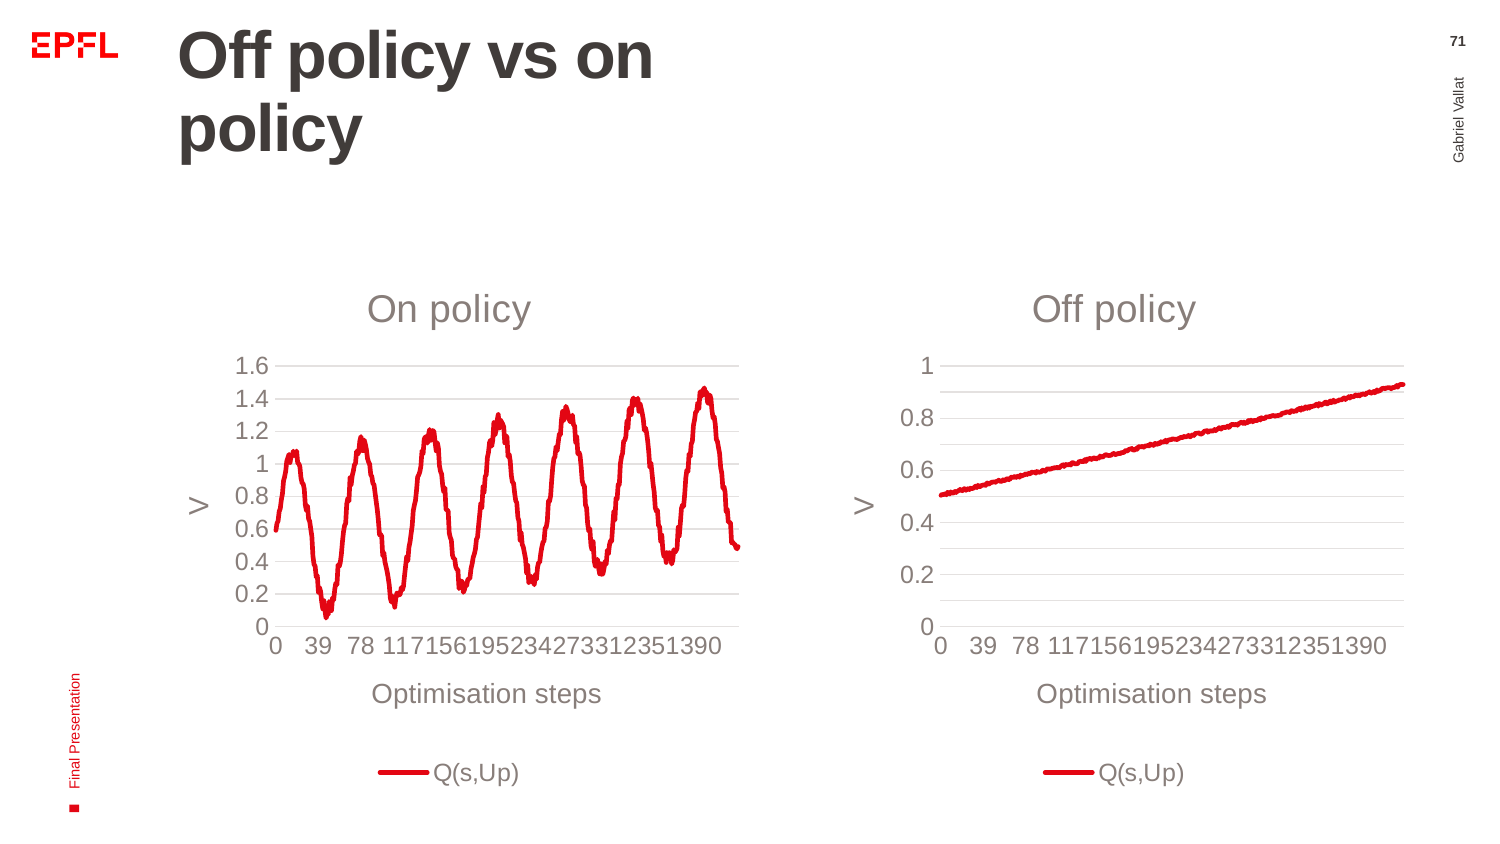

# Off policy vs on policy
71

### Chart: On policy

| Category | Q(s,Up) |
|---|---|
| 0 | 0.5905812429282447 |
| 1 | 0.6338274287030764 |
| 2 | 0.6488612927755881 |
| 3 | 0.7069651993069715 |
| 4 | 0.7252131243823161 |
| 5 | 0.7791049692358484 |
| 6 | 0.8162838687498459 |
| 7 | 0.8954089778467952 |
| 8 | 0.9194880501748726 |
| 9 | 0.9550497022539649 |
| 10 | 1.0158940305487527 |
| 11 | 1.0373292147018782 |
| 12 | 1.0580451041334642 |
| 13 | 1.0079371330943905 |
| 14 | 1.051842483823205 |
| 15 | 1.0528254820202498 |
| 16 | 1.0782362626027013 |
| 17 | 1.0501968619552957 |
| 18 | 1.055957711048877 |
| 19 | 1.0791576963391893 |
| 20 | 1.004763281821119 |
| 21 | 1.0017795211134317 |
| 22 | 0.9833230540794801 |
| 23 | 0.9151842706192509 |
| 24 | 0.8816549189437229 |
| 25 | 0.878535837190804 |
| 26 | 0.84577579315257 |
| 27 | 0.7482511688661313 |
| 28 | 0.7117124714201482 |
| 29 | 0.740894828231119 |
| 30 | 0.6608015024081374 |
| 31 | 0.6468188213426836 |
| 32 | 0.5972647468850993 |
| 33 | 0.5537769238481749 |
| 34 | 0.43282894097806046 |
| 35 | 0.3805566324566275 |
| 36 | 0.3717989272961013 |
| 37 | 0.302649224899624 |
| 38 | 0.31396284142329395 |
| 39 | 0.20963933737251939 |
| 40 | 0.23989468133381908 |
| 41 | 0.21511968277126584 |
| 42 | 0.15231068668466038 |
| 43 | 0.10867015513784191 |
| 44 | 0.1589958873457457 |
| 45 | 0.09656712662646047 |
| 46 | 0.051900897344808586 |
| 47 | 0.07184018694838239 |
| 48 | 0.07254790796706531 |
| 49 | 0.1536057328017509 |
| 50 | 0.14639337959436255 |
| 51 | 0.097605919411444 |
| 52 | 0.17793084741993098 |
| 53 | 0.16238177055577496 |
| 54 | 0.22919438552265908 |
| 55 | 0.2680674101738315 |
| 56 | 0.2564189784223811 |
| 57 | 0.37853748849320307 |
| 58 | 0.3686858491276626 |
| 59 | 0.38988404600674154 |
| 60 | 0.4420078015762775 |
| 61 | 0.5181437345398416 |
| 62 | 0.5796870387677062 |
| 63 | 0.6212125635702985 |
| 64 | 0.6341416635139038 |
| 65 | 0.7551312596574008 |
| 66 | 0.7890662602621756 |
| 67 | 0.7707426701552413 |
| 68 | 0.9148086292213534 |
| 69 | 0.8715590765371976 |
| 70 | 0.9265979706073578 |
| 71 | 0.9549022357259334 |
| 72 | 0.9933039155097041 |
| 73 | 1.0043389589094742 |
| 74 | 1.077639580976819 |
| 75 | 1.058778953269105 |
| 76 | 1.0727694684241709 |
| 77 | 1.1403586891933166 |
| 78 | 1.1677712368774202 |
| 79 | 1.0830734973380993 |
| 80 | 1.0801439413271774 |
| 81 | 1.1469769009884523 |
| 82 | 1.1208631965918314 |
| 83 | 1.0888178330938536 |
| 84 | 1.0330480595464568 |
| 85 | 1.0116545412185918 |
| 86 | 0.9974513187895465 |
| 87 | 0.9336081856196202 |
| 88 | 0.9214884917895725 |
| 89 | 0.8781005838120641 |
| 90 | 0.8733579688736581 |
| 91 | 0.8190348193443137 |
| 92 | 0.7691749990354139 |
| 93 | 0.716800069549863 |
| 94 | 0.6531066896390039 |
| 95 | 0.5640613062141696 |
| 96 | 0.5667273455188868 |
| 97 | 0.5548781469017657 |
| 98 | 0.43370064884126136 |
| 99 | 0.4544152552052086 |
| 100 | 0.39722296990094963 |
| 101 | 0.36764326214256665 |
| 102 | 0.3385745052260698 |
| 103 | 0.3011315450182444 |
| 104 | 0.2526934570101905 |
| 105 | 0.17303916163217167 |
| 106 | 0.1492842721406959 |
| 107 | 0.18698347754572342 |
| 108 | 0.17215901060262734 |
| 109 | 0.11800384857481512 |
| 110 | 0.17588978542428502 |
| 111 | 0.2057461146441311 |
| 112 | 0.2023119459807688 |
| 113 | 0.19347840099101973 |
| 114 | 0.19784145892689498 |
| 115 | 0.2390412531775551 |
| 116 | 0.22360561995190814 |
| 117 | 0.2464997970278737 |
| 118 | 0.31236458896747843 |
| 119 | 0.3735524257288818 |
| 120 | 0.4314691661915524 |
| 121 | 0.40320436937753923 |
| 122 | 0.48519566506688855 |
| 123 | 0.519220077255551 |
| 124 | 0.5698314359211971 |
| 125 | 0.6202718611604656 |
| 126 | 0.7123476686299537 |
| 127 | 0.7466696508285738 |
| 128 | 0.773212614225316 |
| 129 | 0.8399149094153063 |
| 130 | 0.9195858313427161 |
| 131 | 0.931742219405863 |
| 132 | 0.9503839122977819 |
| 133 | 0.985124402462148 |
| 134 | 1.0809713649868922 |
| 135 | 1.059818498790618 |
| 136 | 1.150446868434494 |
| 137 | 1.165919380630327 |
| 138 | 1.1659897962122403 |
| 139 | 1.1270544098092152 |
| 140 | 1.180495668786156 |
| 141 | 1.2118517497349255 |
| 142 | 1.1444420338324977 |
| 143 | 1.1954804906340797 |
| 144 | 1.2050509758123036 |
| 145 | 1.1965709684002432 |
| 146 | 1.134751846331061 |
| 147 | 1.0795245015591068 |
| 148 | 1.1308312466812702 |
| 149 | 1.0991145059336442 |
| 150 | 0.9896598304299851 |
| 151 | 0.9524428248837835 |
| 152 | 0.93773442382913 |
| 153 | 0.8652378884354086 |
| 154 | 0.8262758794125253 |
| 155 | 0.853297521672944 |
| 156 | 0.7201169088439904 |
| 157 | 0.7158155593577972 |
| 158 | 0.7090815074522637 |
| 159 | 0.5747426491860622 |
| 160 | 0.5473649586350084 |
| 161 | 0.5296751641226869 |
| 162 | 0.4375328145919034 |
| 163 | 0.4182741756943847 |
| 164 | 0.4171356321415295 |
| 165 | 0.3678181198349376 |
| 166 | 0.3515439361823847 |
| 167 | 0.34750880169925963 |
| 168 | 0.23290780797954205 |
| 169 | 0.25509008140998574 |
| 170 | 0.28002272149368057 |
| 171 | 0.2725987316547756 |
| 172 | 0.2096382645278411 |
| 173 | 0.22613306362388397 |
| 174 | 0.26459348451201825 |
| 175 | 0.25049447335539204 |
| 176 | 0.28732308259954226 |
| 177 | 0.29350423302927275 |
| 178 | 0.2965428505999031 |
| 179 | 0.35585415125698205 |
| 180 | 0.3831709186357943 |
| 181 | 0.4248925918221755 |
| 182 | 0.44486489276507934 |
| 183 | 0.4730186276062888 |
| 184 | 0.5354133009760809 |
| 185 | 0.5491091253423649 |
| 186 | 0.6237594111652389 |
| 187 | 0.6889704481652499 |
| 188 | 0.7595383266429674 |
| 189 | 0.7306460348599839 |
| 190 | 0.8600878028264164 |
| 191 | 0.8249188077141897 |
| 192 | 0.9217255503262525 |
| 193 | 0.9337354281641106 |
| 194 | 1.0385901208830535 |
| 195 | 1.0690617792914878 |
| 196 | 1.131109791425849 |
| 197 | 1.1464778127212403 |
| 198 | 1.108792737039325 |
| 199 | 1.1478627977125921 |
| 200 | 1.2539975968065156 |
| 201 | 1.1775876941235048 |
| 202 | 1.2051855507299298 |
| 203 | 1.2672621241975395 |
| 204 | 1.303189584650076 |
| 205 | 1.2203252457913143 |
| 206 | 1.2697999429484361 |
| 207 | 1.2576421371579587 |
| 208 | 1.2455346468743553 |
| 209 | 1.2265837675215112 |
| 210 | 1.129123615105913 |
| 211 | 1.1728253360817693 |
| 212 | 1.163030727550206 |
| 213 | 1.0436941251024399 |
| 214 | 1.0587941266887744 |
| 215 | 1.017322277252043 |
| 216 | 0.927408755528629 |
| 217 | 0.8864055940792885 |
| 218 | 0.8826753483839165 |
| 219 | 0.8219374605339416 |
| 220 | 0.7732583798462295 |
| 221 | 0.7602543783433577 |
| 222 | 0.6693993154166064 |
| 223 | 0.6474239876038225 |
| 224 | 0.5298886053105942 |
| 225 | 0.576393491849041 |
| 226 | 0.5038231520603927 |
| 227 | 0.4873836006926542 |
| 228 | 0.4524536965141394 |
| 229 | 0.41726417170442165 |
| 230 | 0.3290544955177408 |
| 231 | 0.3763594202784699 |
| 232 | 0.27017772884733665 |
| 233 | 0.3019880172065201 |
| 234 | 0.3079180362475036 |
| 235 | 0.2727556797918769 |
| 236 | 0.2877499095873368 |
| 237 | 0.2563445255931812 |
| 238 | 0.3202453101797219 |
| 239 | 0.28922176371467406 |
| 240 | 0.36329992284837814 |
| 241 | 0.3926694790800625 |
| 242 | 0.3949094699072509 |
| 243 | 0.4495600452654157 |
| 244 | 0.48961668358310106 |
| 245 | 0.5166991238011422 |
| 246 | 0.5266152180505828 |
| 247 | 0.6034133309916175 |
| 248 | 0.6106436903603724 |
| 249 | 0.648483913922002 |
| 250 | 0.7721034626473536 |
| 251 | 0.7689332703161316 |
| 252 | 0.8029063774038668 |
| 253 | 0.8985798218638384 |
| 254 | 0.9786899381542151 |
| 255 | 1.0328685216727473 |
| 256 | 1.0437862404161788 |
| 257 | 1.106262908912068 |
| 258 | 1.0788726690244153 |
| 259 | 1.1343813715902973 |
| 260 | 1.1835118239588995 |
| 261 | 1.1795986693008904 |
| 262 | 1.2713411886442167 |
| 263 | 1.3225876157590195 |
| 264 | 1.2654795915351866 |
| 265 | 1.2977590115580406 |
| 266 | 1.3536074185626394 |
| 267 | 1.336951368812567 |
| 268 | 1.3097440743326114 |
| 269 | 1.2744055346731984 |
| 270 | 1.2579310453562342 |
| 271 | 1.2822140138334865 |
| 272 | 1.2994216227441333 |
| 273 | 1.2387319619180202 |
| 274 | 1.2352915200357024 |
| 275 | 1.1316617058378868 |
| 276 | 1.1659758870842625 |
| 277 | 1.060734901182883 |
| 278 | 1.0713132351454038 |
| 279 | 1.0526183300677754 |
| 280 | 0.9812353249891479 |
| 281 | 0.8947665681784424 |
| 282 | 0.8712623917047975 |
| 283 | 0.8638993131007102 |
| 284 | 0.7478625662441603 |
| 285 | 0.7291984880545743 |
| 286 | 0.6309319007306289 |
| 287 | 0.5845532271771373 |
| 288 | 0.6024260220400869 |
| 289 | 0.4976089067780085 |
| 290 | 0.47113643517730436 |
| 291 | 0.5216060426337246 |
| 292 | 0.40328292645679337 |
| 293 | 0.36915760049213175 |
| 294 | 0.385218181146353 |
| 295 | 0.41270960670411866 |
| 296 | 0.36163761106535314 |
| 297 | 0.3232876972967843 |
| 298 | 0.3852579921589177 |
| 299 | 0.3195353639127608 |
| 300 | 0.32438088221023226 |
| 301 | 0.35717949020184026 |
| 302 | 0.40189304659911607 |
| 303 | 0.38234155749240945 |
| 304 | 0.4690783362953701 |
| 305 | 0.4452922885407781 |
| 306 | 0.502375575152427 |
| 307 | 0.5277753476015905 |
| 308 | 0.5230719661574834 |
| 309 | 0.6250491553423639 |
| 310 | 0.7065217835227662 |
| 311 | 0.656757043287575 |
| 312 | 0.7901010060921745 |
| 313 | 0.7825661256640721 |
| 314 | 0.8753971468000834 |
| 315 | 0.8710734926707002 |
| 316 | 0.9998670676822703 |
| 317 | 1.043221165734359 |
| 318 | 1.064988615340431 |
| 319 | 1.1413209827677926 |
| 320 | 1.1430834515859658 |
| 321 | 1.1681653685992919 |
| 322 | 1.262425775401599 |
| 323 | 1.220151809225796 |
| 324 | 1.3328314218297241 |
| 325 | 1.3455530546332533 |
| 326 | 1.3025473054002423 |
| 327 | 1.3905345620313336 |
| 328 | 1.405268502716797 |
| 329 | 1.359358775300262 |
| 330 | 1.39636178048772 |
| 331 | 1.3845328285368055 |
| 332 | 1.4033153844683686 |
| 333 | 1.3227864329211856 |
| 334 | 1.3705720764525762 |
| 335 | 1.3426499788335766 |
| 336 | 1.312985900651207 |
| 337 | 1.2742908533194894 |
| 338 | 1.205102812601163 |
| 339 | 1.2217332113185773 |
| 340 | 1.1932441147396657 |
| 341 | 1.1419627399958598 |
| 342 | 1.0758047748150459 |
| 343 | 0.9779452313054687 |
| 344 | 1.0059484758642045 |
| 345 | 0.9419131437542433 |
| 346 | 0.8760288039819768 |
| 347 | 0.8254318235603176 |
| 348 | 0.7301888861320328 |
| 349 | 0.7083812259278043 |
| 350 | 0.7153974683830627 |
| 351 | 0.6210043197287078 |
| 352 | 0.6116896433447095 |
| 353 | 0.5230173044160471 |
| 354 | 0.5615276828335825 |
| 355 | 0.4644957353057721 |
| 356 | 0.42907454971781056 |
| 357 | 0.45278019199482306 |
| 358 | 0.39315571265972943 |
| 359 | 0.45495873668158915 |
| 360 | 0.44413344587361436 |
| 361 | 0.45441502360796693 |
| 362 | 0.44789038671551973 |
| 363 | 0.3838838373283957 |
| 364 | 0.40465268799016924 |
| 365 | 0.47169092316766337 |
| 366 | 0.45594487565524716 |
| 367 | 0.46571569457222417 |
| 368 | 0.48054141532802397 |
| 369 | 0.6102399829970184 |
| 370 | 0.5558300171328057 |
| 371 | 0.6393796044737989 |
| 372 | 0.7252622748256068 |
| 373 | 0.748360087455342 |
| 374 | 0.738284926035321 |
| 375 | 0.816664868360344 |
| 376 | 0.9137163708182039 |
| 377 | 0.9621216272592504 |
| 378 | 0.9517263235452165 |
| 379 | 1.061877239401568 |
| 380 | 1.0439448986496693 |
| 381 | 1.1227372241839126 |
| 382 | 1.1388710332463177 |
| 383 | 1.2349753820694414 |
| 384 | 1.2713955183862287 |
| 385 | 1.3173233207489017 |
| 386 | 1.3239957769006372 |
| 387 | 1.3754597149936272 |
| 388 | 1.340722514032019 |
| 389 | 1.440507415372955 |
| 390 | 1.4446043643766533 |
| 391 | 1.4173436241956079 |
| 392 | 1.4542519138394188 |
| 393 | 1.4670821293383431 |
| 394 | 1.4303565698308585 |
| 395 | 1.4419751181545415 |
| 396 | 1.3777443280496202 |
| 397 | 1.3709553398096337 |
| 398 | 1.423925596579362 |
| 399 | 1.4024513156997067 |
| 400 | 1.327227421555963 |
| 401 | 1.2806141567309977 |
| 402 | 1.2917281019156008 |
| 403 | 1.2434312193473072 |
| 404 | 1.1501807216990303 |
| 405 | 1.1385379564066975 |
| 406 | 1.0988398818538763 |
| 407 | 1.06388704131706 |
| 408 | 0.9753157788545358 |
| 409 | 0.9434337482190561 |
| 410 | 0.8498292529948369 |
| 411 | 0.8603690254038594 |
| 412 | 0.8271416157848797 |
| 413 | 0.7035647867612793 |
| 414 | 0.7222378260279947 |
| 415 | 0.6412403219026598 |
| 416 | 0.6405429863706262 |
| 417 | 0.6378538435788327 |
| 418 | 0.5147290161866626 |
| 419 | 0.5188153117094904 |
| 420 | 0.5070569206015845 |
| 421 | 0.5063632382158219 |
| 422 | 0.4842587216954179 |
| 423 | 0.4773213411037972 |
| 424 | 0.49092690489085267 |

### Chart: Off policy

| Category | Q(s,Up) |
|---|---|
| 0 | 0.5039485546041446 |
| 1 | 0.5082117133200191 |
| 2 | 0.5063475719600121 |
| 3 | 0.5082753180142254 |
| 4 | 0.5103303122101291 |
| 5 | 0.5059571491160867 |
| 6 | 0.5152660271416101 |
| 7 | 0.5137829527387555 |
| 8 | 0.509290775233449 |
| 9 | 0.517239809501224 |
| 10 | 0.5140036722150058 |
| 11 | 0.5112479652620061 |
| 12 | 0.5149951822822553 |
| 13 | 0.5194099607005626 |
| 14 | 0.5148783766590429 |
| 15 | 0.5209107997921795 |
| 16 | 0.5201504477605577 |
| 17 | 0.5262556795742297 |
| 18 | 0.526301540142195 |
| 19 | 0.5216358865005947 |
| 20 | 0.5226494182768253 |
| 21 | 0.5293992669312146 |
| 22 | 0.5295071247294536 |
| 23 | 0.5230989635547095 |
| 24 | 0.5298003323888864 |
| 25 | 0.5287170252015124 |
| 26 | 0.5260353128402463 |
| 27 | 0.5316746467520121 |
| 28 | 0.5291149723806421 |
| 29 | 0.5311501003152193 |
| 30 | 0.5315039080523088 |
| 31 | 0.5370992653542215 |
| 32 | 0.539639154045177 |
| 33 | 0.5337704291228182 |
| 34 | 0.5428718007795935 |
| 35 | 0.5374033411948222 |
| 36 | 0.5375359875211975 |
| 37 | 0.5416430225473152 |
| 38 | 0.5424351268938746 |
| 39 | 0.5441626576889875 |
| 40 | 0.5443137637685185 |
| 41 | 0.5421689127604346 |
| 42 | 0.5507209808205566 |
| 43 | 0.5519487961219991 |
| 44 | 0.547001678017055 |
| 45 | 0.551038761634619 |
| 46 | 0.5530779471883331 |
| 47 | 0.5553190186816952 |
| 48 | 0.554320885569085 |
| 49 | 0.5573369005236642 |
| 50 | 0.5537988431750513 |
| 51 | 0.5590973446604686 |
| 52 | 0.5582476791407022 |
| 53 | 0.5625609956904378 |
| 54 | 0.5579557513175616 |
| 55 | 0.5582558806054703 |
| 56 | 0.5572357586730587 |
| 57 | 0.5638875321953638 |
| 58 | 0.56090913807167 |
| 59 | 0.5616146953272725 |
| 60 | 0.5670185131242639 |
| 61 | 0.5677462937210843 |
| 62 | 0.5648425004417968 |
| 63 | 0.5641854234053645 |
| 64 | 0.5731062091315353 |
| 65 | 0.5739346307562044 |
| 66 | 0.5711138844549875 |
| 67 | 0.5753646046608519 |
| 68 | 0.5764012274750268 |
| 69 | 0.572688962418511 |
| 70 | 0.5767777416652742 |
| 71 | 0.5776020411293489 |
| 72 | 0.5732940781618752 |
| 73 | 0.5822411767583343 |
| 74 | 0.5778380745595293 |
| 75 | 0.5816982417328268 |
| 76 | 0.5807730767432124 |
| 77 | 0.5844847670864283 |
| 78 | 0.5873247125129126 |
| 79 | 0.5837900701585774 |
| 80 | 0.5893180719616049 |
| 81 | 0.5873464305014763 |
| 82 | 0.5865334816599012 |
| 83 | 0.5924345114067384 |
| 84 | 0.5934756804562743 |
| 85 | 0.5898497929569931 |
| 86 | 0.5935259857440394 |
| 87 | 0.5889523211927716 |
| 88 | 0.5958592231983019 |
| 89 | 0.5934744712844345 |
| 90 | 0.5928852408789148 |
| 91 | 0.5930516699712185 |
| 92 | 0.5947797621062344 |
| 93 | 0.6001712057074029 |
| 94 | 0.6009356065875746 |
| 95 | 0.5961264767923725 |
| 96 | 0.5978080488414548 |
| 97 | 0.603802508886547 |
| 98 | 0.6072856154166553 |
| 99 | 0.6034883931043582 |
| 100 | 0.6052833307621744 |
| 101 | 0.6049722516055067 |
| 102 | 0.6085949004445194 |
| 103 | 0.6080729361908084 |
| 104 | 0.6098748803372555 |
| 105 | 0.6103565420558824 |
| 106 | 0.6107730075022361 |
| 107 | 0.6116788575857146 |
| 108 | 0.60860076256951 |
| 109 | 0.6116428115135715 |
| 110 | 0.6157946286873526 |
| 111 | 0.6193260257609438 |
| 112 | 0.6216654107798735 |
| 113 | 0.6144172712917977 |
| 114 | 0.6227305186680508 |
| 115 | 0.6221760236257625 |
| 116 | 0.6211308138413257 |
| 117 | 0.6211593001074183 |
| 118 | 0.6235020697671089 |
| 119 | 0.6202080618155804 |
| 120 | 0.6298432830869746 |
| 121 | 0.6296117538988486 |
| 122 | 0.627398640442555 |
| 123 | 0.6249179847858313 |
| 124 | 0.6256108855346897 |
| 125 | 0.6251658822577563 |
| 126 | 0.629288213272612 |
| 127 | 0.6357307223052183 |
| 128 | 0.6340273016097839 |
| 129 | 0.6352854364767563 |
| 130 | 0.6320003660604098 |
| 131 | 0.6355359079098964 |
| 132 | 0.6419529224210024 |
| 133 | 0.6338776869825681 |
| 134 | 0.6435515907586878 |
| 135 | 0.6419091631477539 |
| 136 | 0.64562651967568 |
| 137 | 0.645516992284702 |
| 138 | 0.6416018991517298 |
| 139 | 0.6453193098640132 |
| 140 | 0.6478263748233126 |
| 141 | 0.6477224974520583 |
| 142 | 0.6426767547229016 |
| 143 | 0.6450182287853115 |
| 144 | 0.6495830474838533 |
| 145 | 0.6471608412661061 |
| 146 | 0.6552995259524689 |
| 147 | 0.6521127188059878 |
| 148 | 0.6495352274832824 |
| 149 | 0.6540757874905524 |
| 150 | 0.6574998102412557 |
| 151 | 0.6599941773754536 |
| 152 | 0.6596770845928905 |
| 153 | 0.6565814836344551 |
| 154 | 0.6577423533278053 |
| 155 | 0.6570300525976915 |
| 156 | 0.6582594409040651 |
| 157 | 0.6613101688708827 |
| 158 | 0.6644240871048019 |
| 159 | 0.66524594253833 |
| 160 | 0.6601529146321105 |
| 161 | 0.6627331897389339 |
| 162 | 0.6627137950017028 |
| 163 | 0.6661427264651247 |
| 164 | 0.6643174921414159 |
| 165 | 0.6655644409121951 |
| 166 | 0.6690807177448987 |
| 167 | 0.6681429839005931 |
| 168 | 0.6693410243307615 |
| 169 | 0.6742389266054538 |
| 170 | 0.6779871011932392 |
| 171 | 0.6744976661535506 |
| 172 | 0.6790558668541343 |
| 173 | 0.6813606829189138 |
| 174 | 0.6822951856309576 |
| 175 | 0.6844280432378436 |
| 176 | 0.6775014695268992 |
| 177 | 0.6784377218745801 |
| 178 | 0.6782938392322724 |
| 179 | 0.6841931048230541 |
| 180 | 0.6810264176000408 |
| 181 | 0.6907869010170693 |
| 182 | 0.6906979686749806 |
| 183 | 0.690195184570086 |
| 184 | 0.6909858004151799 |
| 185 | 0.6926817821434581 |
| 186 | 0.6887426944745069 |
| 187 | 0.6935498950737569 |
| 188 | 0.6936480609786586 |
| 189 | 0.69440565397003 |
| 190 | 0.6961602989504672 |
| 191 | 0.6935267695379563 |
| 192 | 0.7012695980070645 |
| 193 | 0.6976631469422778 |
| 194 | 0.6991683810946343 |
| 195 | 0.6953495297809458 |
| 196 | 0.7022819115739958 |
| 197 | 0.7042139872373427 |
| 198 | 0.700798912388891 |
| 199 | 0.6992610864462122 |
| 200 | 0.7058473112872132 |
| 201 | 0.7036233661197049 |
| 202 | 0.7102865118858617 |
| 203 | 0.7078344643015899 |
| 204 | 0.7092409225875156 |
| 205 | 0.710240392568688 |
| 206 | 0.7157258674165736 |
| 207 | 0.7084394722831528 |
| 208 | 0.7159359081650171 |
| 209 | 0.7162385571094669 |
| 210 | 0.7182550765339742 |
| 211 | 0.7173852211302832 |
| 212 | 0.7200317261988649 |
| 213 | 0.7222375713317749 |
| 214 | 0.7184523857963792 |
| 215 | 0.7204240140317059 |
| 216 | 0.7186963447779794 |
| 217 | 0.7184000015682601 |
| 218 | 0.722923690225002 |
| 219 | 0.7235518418298492 |
| 220 | 0.7273142158808553 |
| 221 | 0.7265233219892029 |
| 222 | 0.7258496313760526 |
| 223 | 0.7306597760415314 |
| 224 | 0.7272947134848228 |
| 225 | 0.7300974205680936 |
| 226 | 0.7283864694320201 |
| 227 | 0.734894570374309 |
| 228 | 0.7286065691097937 |
| 229 | 0.7296926303507563 |
| 230 | 0.7345353542546045 |
| 231 | 0.7369614400186406 |
| 232 | 0.7338484689728368 |
| 233 | 0.7396775290052849 |
| 234 | 0.7436682274113808 |
| 235 | 0.7413930976489046 |
| 236 | 0.7448622289479575 |
| 237 | 0.7423135947783986 |
| 238 | 0.7385189179362148 |
| 239 | 0.7399741803700991 |
| 240 | 0.7423469980817275 |
| 241 | 0.7478484616639524 |
| 242 | 0.7513671225913042 |
| 243 | 0.750690192998293 |
| 244 | 0.7530059786969245 |
| 245 | 0.7465791592672476 |
| 246 | 0.7501337203638367 |
| 247 | 0.7527406945069083 |
| 248 | 0.7507590885614736 |
| 249 | 0.7516752042377142 |
| 250 | 0.7513569271561438 |
| 251 | 0.7574756099486011 |
| 252 | 0.7523538993073382 |
| 253 | 0.7569787006735376 |
| 254 | 0.7587102454414427 |
| 255 | 0.7629763805593889 |
| 256 | 0.7646381904988655 |
| 257 | 0.758080185571811 |
| 258 | 0.7635447711464871 |
| 259 | 0.7673950379084686 |
| 260 | 0.7642311470795164 |
| 261 | 0.7647670349574506 |
| 262 | 0.7660171167043565 |
| 263 | 0.7700922755061422 |
| 264 | 0.7649084461911938 |
| 265 | 0.7684849459426767 |
| 266 | 0.7747596875717855 |
| 267 | 0.7764285356643928 |
| 268 | 0.7766213680129556 |
| 269 | 0.7747997408692514 |
| 270 | 0.7749860214955067 |
| 271 | 0.7776895215196429 |
| 272 | 0.7731326392306476 |
| 273 | 0.7804777211323045 |
| 274 | 0.7803945755102255 |
| 275 | 0.7840514192301693 |
| 276 | 0.7857233932149504 |
| 277 | 0.7801601427565242 |
| 278 | 0.7856354916255323 |
| 279 | 0.7798661953211342 |
| 280 | 0.7849304199090003 |
| 281 | 0.7825648021599729 |
| 282 | 0.791852698816902 |
| 283 | 0.7864120384125598 |
| 284 | 0.7921035203909254 |
| 285 | 0.7934078165122881 |
| 286 | 0.7863263288862039 |
| 287 | 0.7904445611357724 |
| 288 | 0.7928749247998201 |
| 289 | 0.7910518764117211 |
| 290 | 0.791502830412761 |
| 291 | 0.7949609650484243 |
| 292 | 0.7995947866765348 |
| 293 | 0.7932186352985366 |
| 294 | 0.802844918546295 |
| 295 | 0.7986764492857137 |
| 296 | 0.7994624704796903 |
| 297 | 0.7986395023166736 |
| 298 | 0.804055727422397 |
| 299 | 0.8067087058124478 |
| 300 | 0.8040513487564508 |
| 301 | 0.8071255705553338 |
| 302 | 0.8062035385075111 |
| 303 | 0.8087054831500851 |
| 304 | 0.810130401083753 |
| 305 | 0.8105840180470083 |
| 306 | 0.8088420469567648 |
| 307 | 0.807516768650584 |
| 308 | 0.8122991974447616 |
| 309 | 0.8095137623875581 |
| 310 | 0.8119587730846735 |
| 311 | 0.8120276134952166 |
| 312 | 0.8133310535206385 |
| 313 | 0.820667023084121 |
| 314 | 0.8193215678916068 |
| 315 | 0.8206103290818486 |
| 316 | 0.8218310711815333 |
| 317 | 0.8253416413811236 |
| 318 | 0.8237886097003011 |
| 319 | 0.8245138600327134 |
| 320 | 0.8211750477731458 |
| 321 | 0.8287945979450796 |
| 322 | 0.8293621622101763 |
| 323 | 0.8268847416483593 |
| 324 | 0.8257991197717516 |
| 325 | 0.8298393837285735 |
| 326 | 0.827426239924264 |
| 327 | 0.8344159302356985 |
| 328 | 0.8356147765208944 |
| 329 | 0.8383347617488842 |
| 330 | 0.8303284393035792 |
| 331 | 0.8403701563378868 |
| 332 | 0.8349755224000608 |
| 333 | 0.8342805229503406 |
| 334 | 0.8434152741919886 |
| 335 | 0.8441834056005573 |
| 336 | 0.8376832067552689 |
| 337 | 0.8450119814781514 |
| 338 | 0.8389990509164461 |
| 339 | 0.8464558327850222 |
| 340 | 0.8441348009110434 |
| 341 | 0.846978054112101 |
| 342 | 0.8470061683888901 |
| 343 | 0.8486973172393509 |
| 344 | 0.8527769073387766 |
| 345 | 0.8548004814631972 |
| 346 | 0.8466376490262562 |
| 347 | 0.8568647264045142 |
| 348 | 0.853506208714465 |
| 349 | 0.8503891882333561 |
| 350 | 0.8552017375566062 |
| 351 | 0.8555526953844673 |
| 352 | 0.8604054989908051 |
| 353 | 0.8626295419650182 |
| 354 | 0.8551645937661378 |
| 355 | 0.8568998406137509 |
| 356 | 0.8611567028236886 |
| 357 | 0.8668577692834999 |
| 358 | 0.8594532401122358 |
| 359 | 0.8642958243836165 |
| 360 | 0.8697888096607409 |
| 361 | 0.8617627999042115 |
| 362 | 0.8644742134701949 |
| 363 | 0.8664656971597254 |
| 364 | 0.8670950437045185 |
| 365 | 0.8692593629038716 |
| 366 | 0.8718432977109386 |
| 367 | 0.8699825499836435 |
| 368 | 0.8721476812889967 |
| 369 | 0.876361674908503 |
| 370 | 0.8787901529489857 |
| 371 | 0.8717182675364757 |
| 372 | 0.8780205588800585 |
| 373 | 0.876935297663402 |
| 374 | 0.8834255509668058 |
| 375 | 0.8774099156997297 |
| 376 | 0.8845097204144549 |
| 377 | 0.882144612772632 |
| 378 | 0.8828474354160727 |
| 379 | 0.8838711746625066 |
| 380 | 0.8886682862438445 |
| 381 | 0.8905201756390713 |
| 382 | 0.8859031375080038 |
| 383 | 0.8898035802089395 |
| 384 | 0.8858412353005478 |
| 385 | 0.8917043258337087 |
| 386 | 0.8915080103655393 |
| 387 | 0.8922545186072999 |
| 388 | 0.8950261667862311 |
| 389 | 0.890762460884392 |
| 390 | 0.893964226215241 |
| 391 | 0.8994056738922351 |
| 392 | 0.8974243597567034 |
| 393 | 0.9025568790164018 |
| 394 | 0.895836568512718 |
| 395 | 0.8973090910087806 |
| 396 | 0.8995402489760296 |
| 397 | 0.9035060273307043 |
| 398 | 0.898109207444467 |
| 399 | 0.9017190149681845 |
| 400 | 0.9092642964366638 |
| 401 | 0.9032128735183411 |
| 402 | 0.9057451361054648 |
| 403 | 0.906391994032799 |
| 404 | 0.9125915893300951 |
| 405 | 0.9148450318841039 |
| 406 | 0.9155576116229047 |
| 407 | 0.9142927897439803 |
| 408 | 0.9145546993466663 |
| 409 | 0.917777315827879 |
| 410 | 0.9163526993791972 |
| 411 | 0.9180565721407156 |
| 412 | 0.9168065105506268 |
| 413 | 0.9131632975943059 |
| 414 | 0.9178274410146823 |
| 415 | 0.9187455298383315 |
| 416 | 0.9183467429989176 |
| 417 | 0.9203020532302018 |
| 418 | 0.9264176677825167 |
| 419 | 0.9194446211071989 |
| 420 | 0.9285589367734984 |
| 421 | 0.9280439414412808 |
| 422 | 0.9316952701583257 |
| 423 | 0.9292168096704239 |
| 424 | 0.9298572383002583 |
Gabriel Vallat
Final Presentation